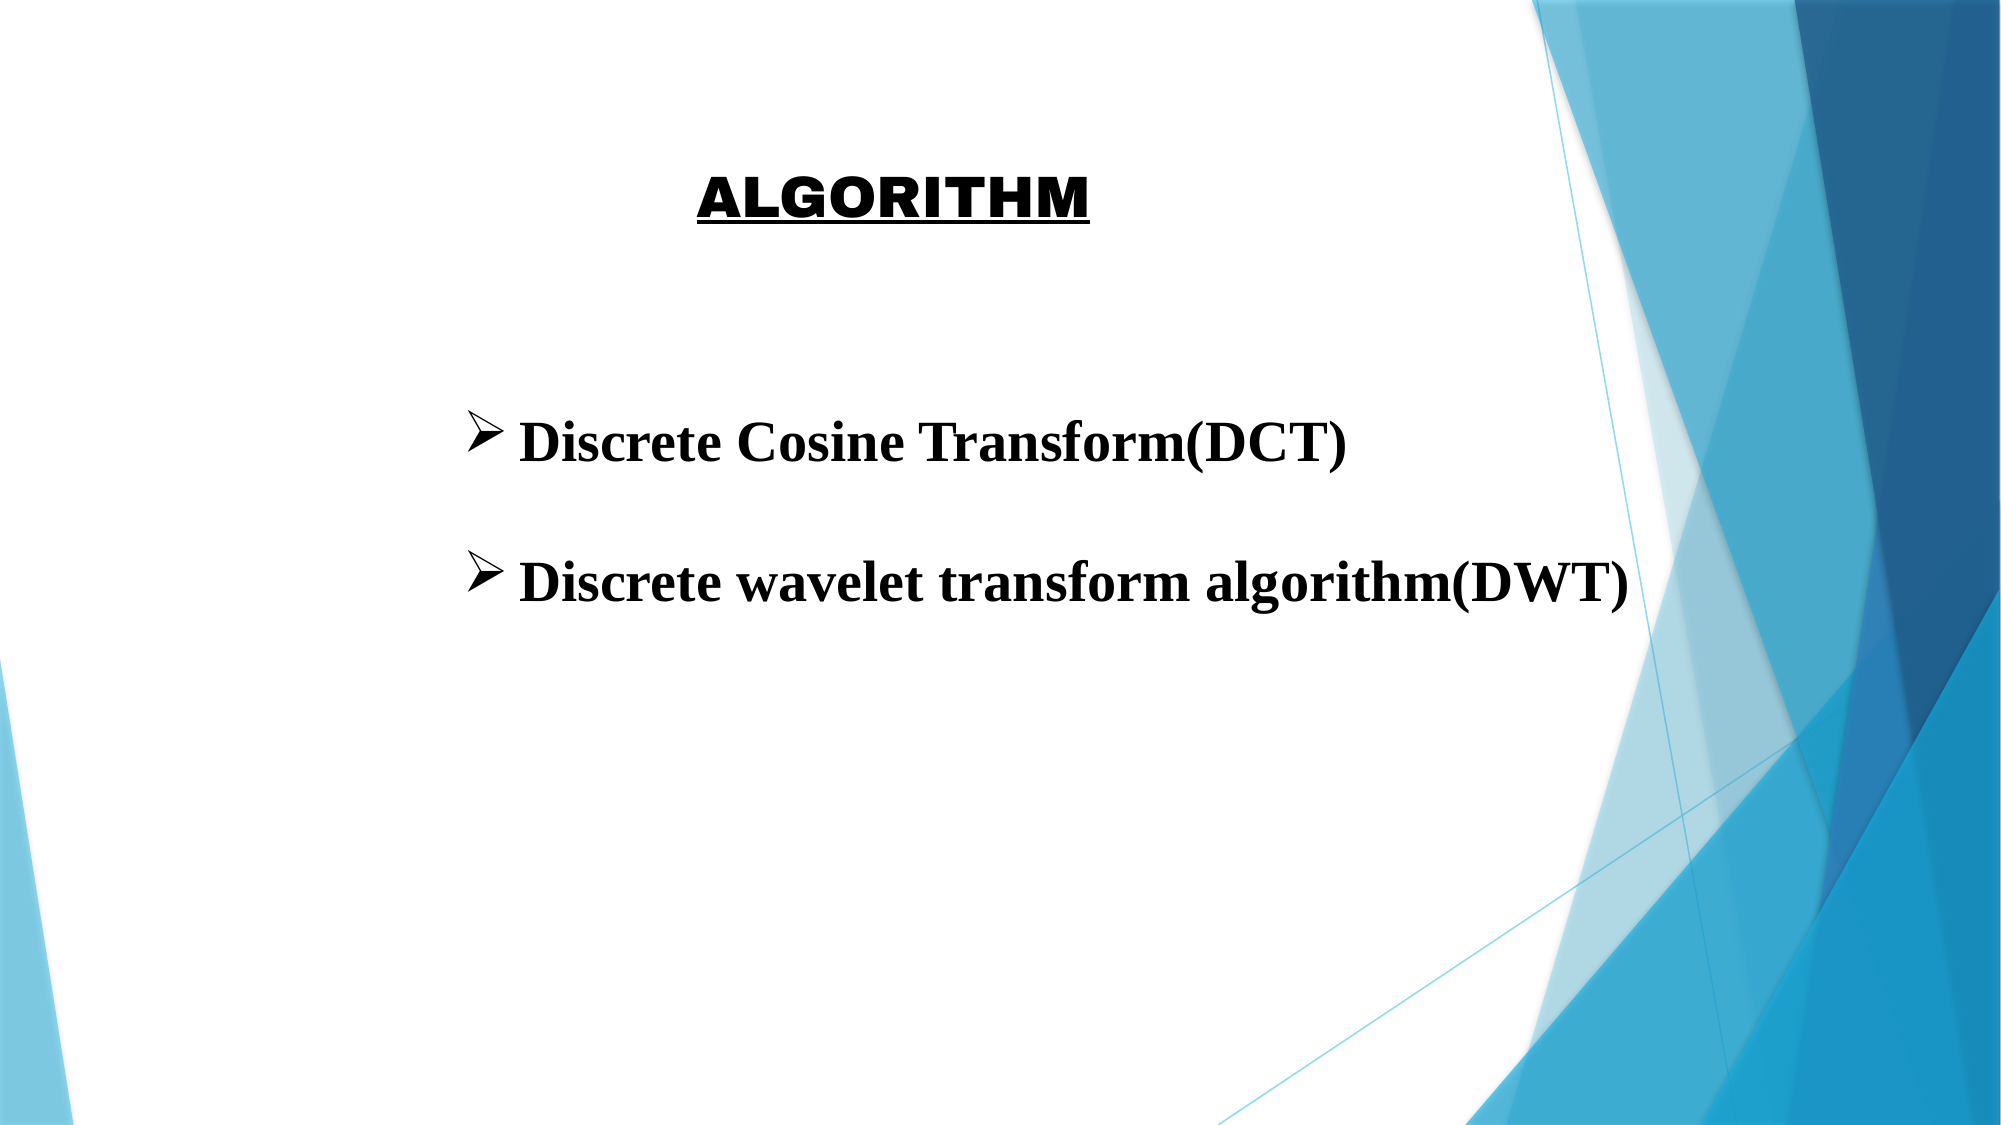

ALGORITHM
Discrete Cosine Transform(DCT)

Discrete wavelet transform algorithm(DWT)